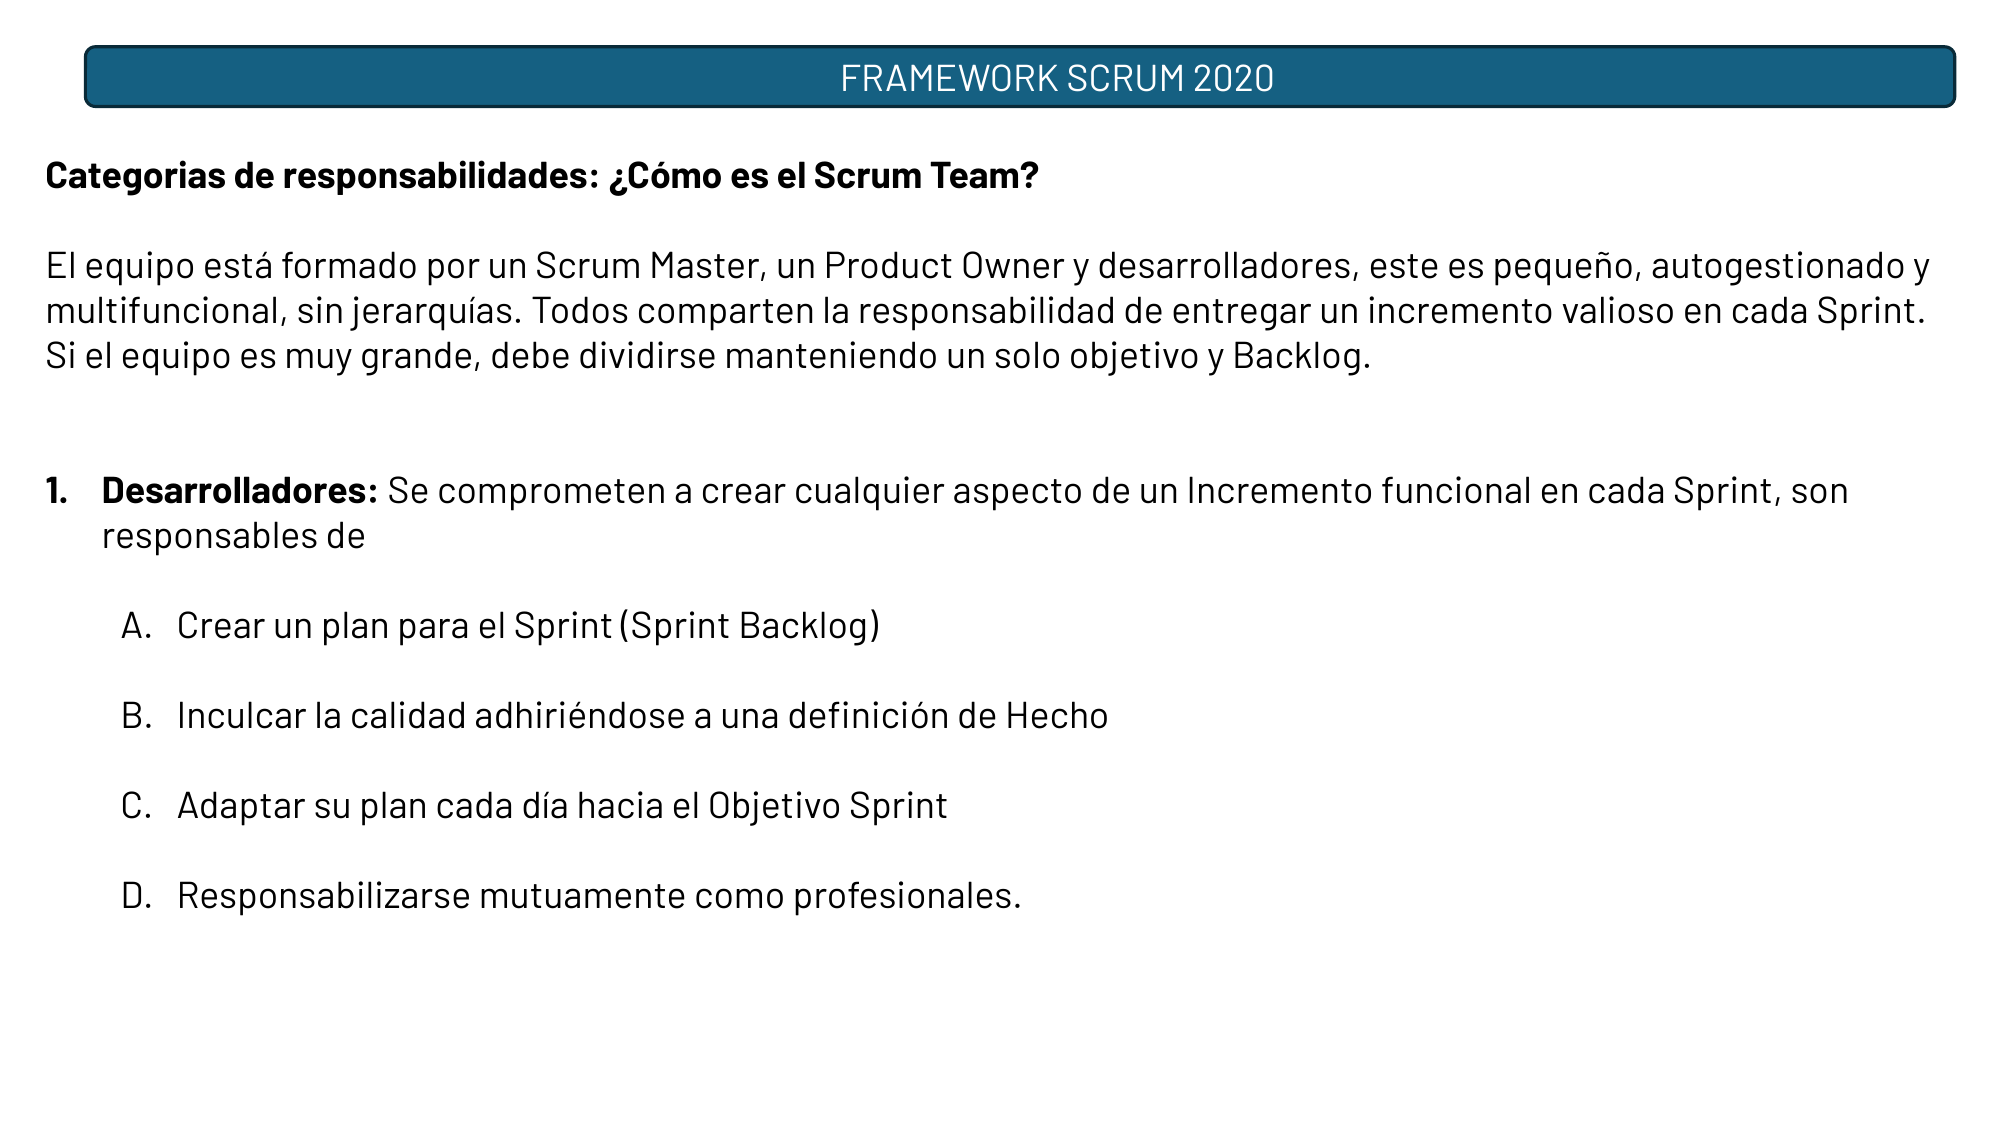

FRAMEWORK SCRUM 2020
Categorias de responsabilidades: ¿Cómo es el Scrum Team?

El equipo está formado por un Scrum Master, un Product Owner y desarrolladores, este es pequeño, autogestionado y multifuncional, sin jerarquías. Todos comparten la responsabilidad de entregar un incremento valioso en cada Sprint. Si el equipo es muy grande, debe dividirse manteniendo un solo objetivo y Backlog.

Desarrolladores: Se comprometen a crear cualquier aspecto de un Incremento funcional en cada Sprint, son responsables de

Crear un plan para el Sprint (Sprint Backlog)

Inculcar la calidad adhiriéndose a una definición de Hecho

Adaptar su plan cada día hacia el Objetivo Sprint

Responsabilizarse mutuamente como profesionales.